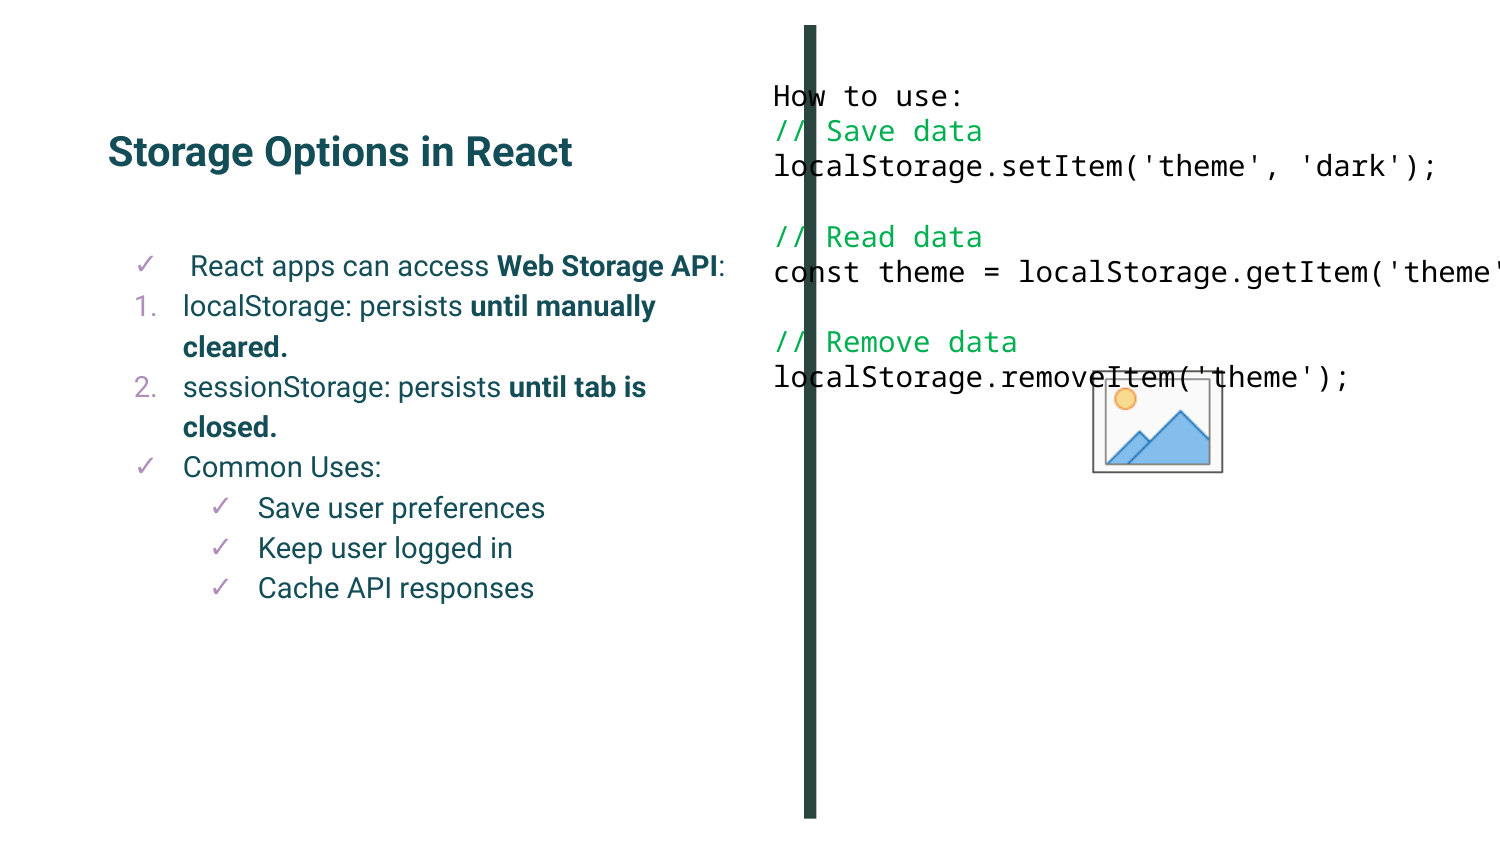

How to use:
// Save data
localStorage.setItem('theme', 'dark');

// Read data
const theme = localStorage.getItem('theme');

// Remove data
localStorage.removeItem('theme');
# Storage Options in React
 React apps can access Web Storage API:
localStorage: persists until manually cleared.
sessionStorage: persists until tab is closed.
Common Uses:
Save user preferences
Keep user logged in
Cache API responses